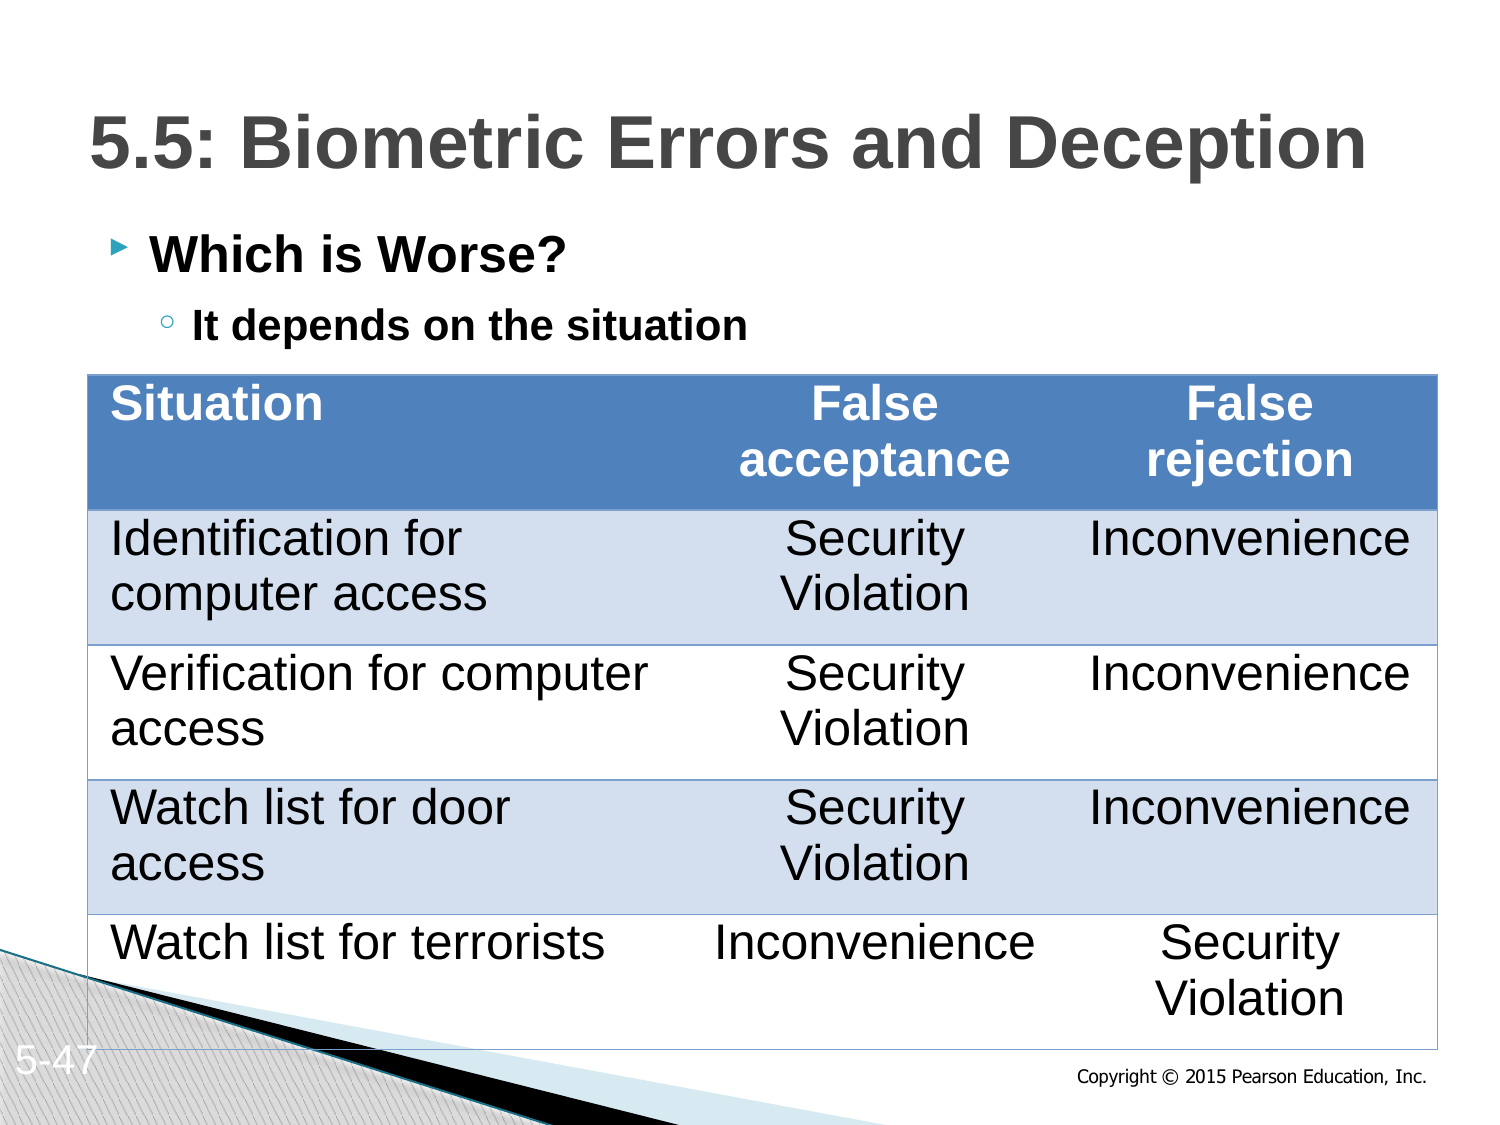

# 5.5: Biometric Errors and Deception
Which is Worse?
It depends on the situation

| Situation | False acceptance | False rejection |
| --- | --- | --- |
| Identification for computer access | Security Violation | Inconvenience |
| Verification for computer access | Security Violation | Inconvenience |
| Watch list for door access | Security Violation | Inconvenience |
| Watch list for terrorists | Inconvenience | Security Violation |
5-47